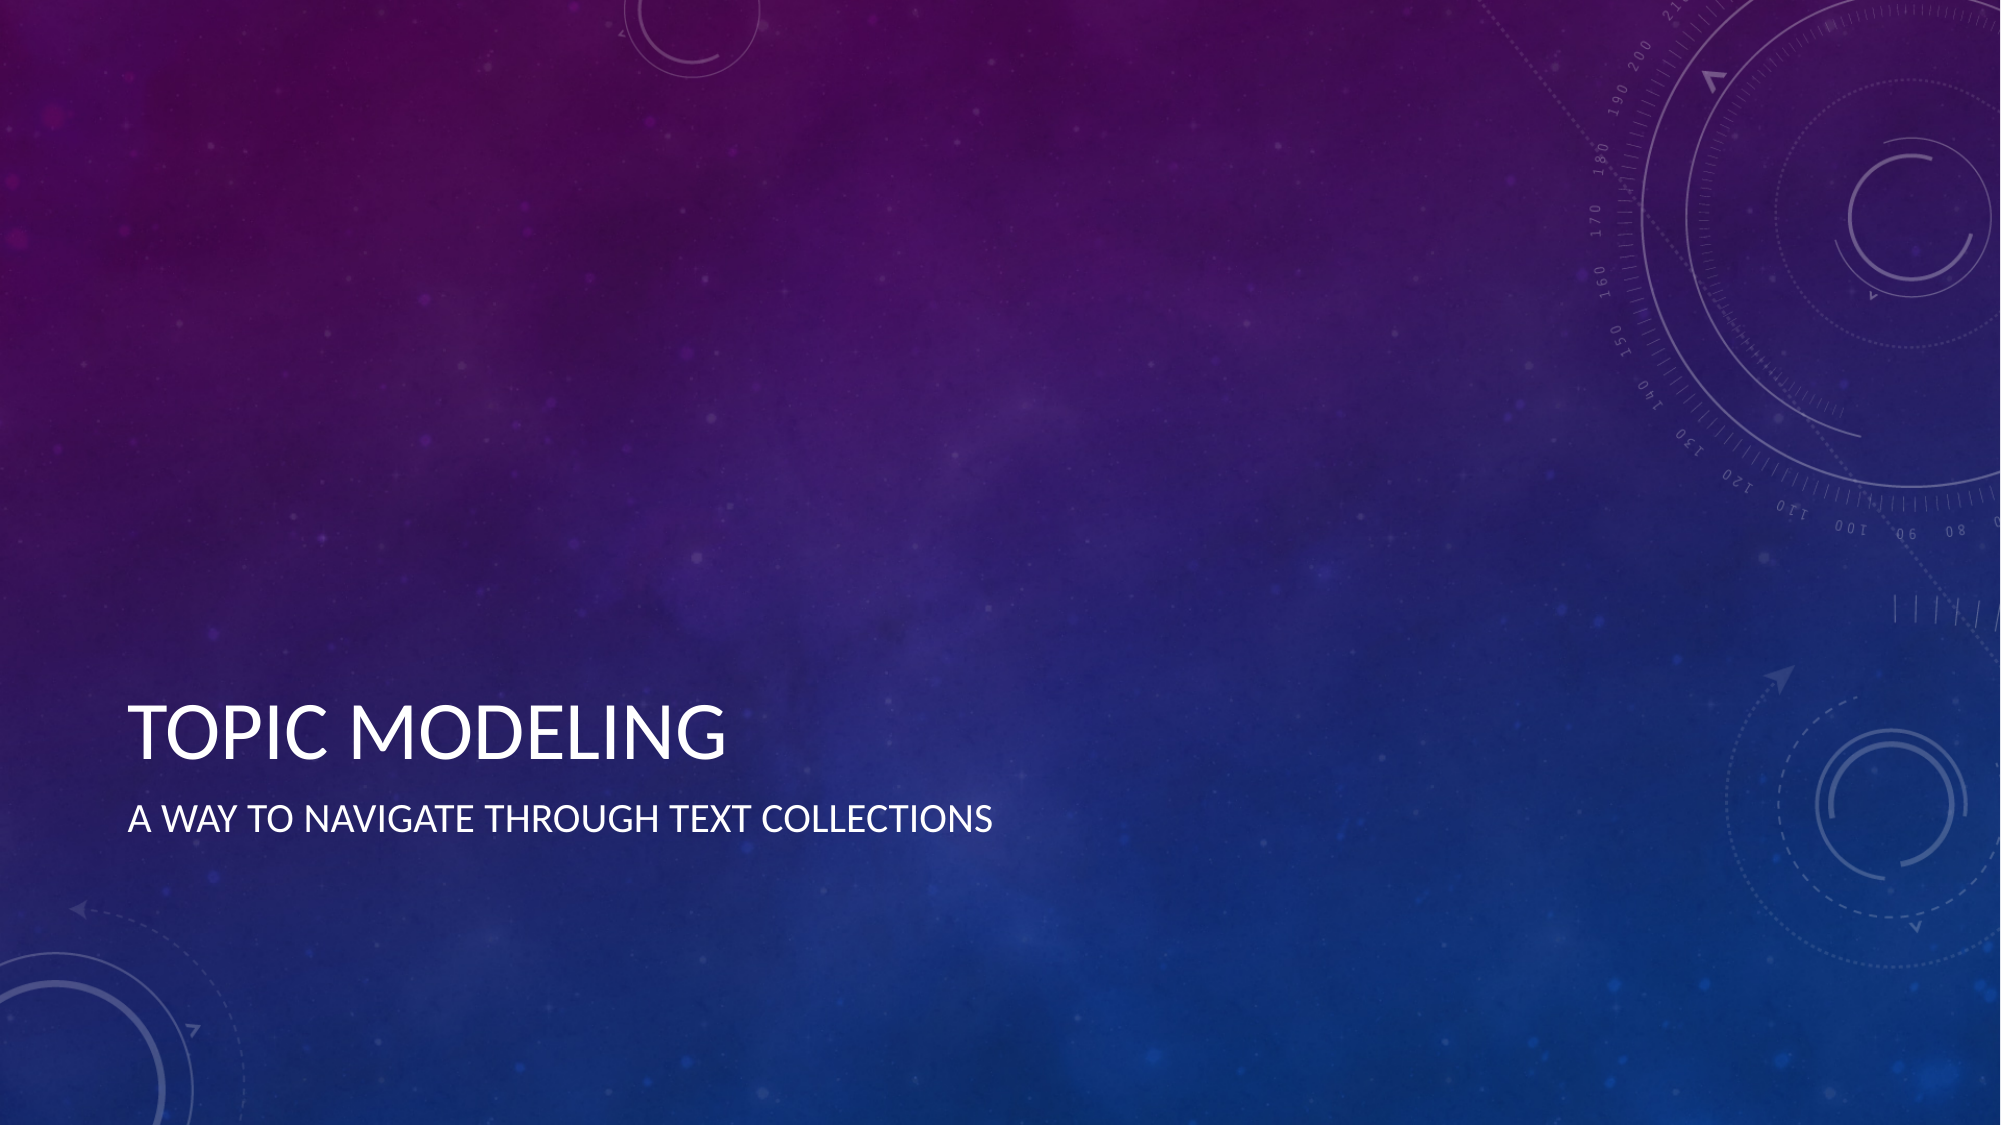

# Topic modeling
A way to navigate through text collections